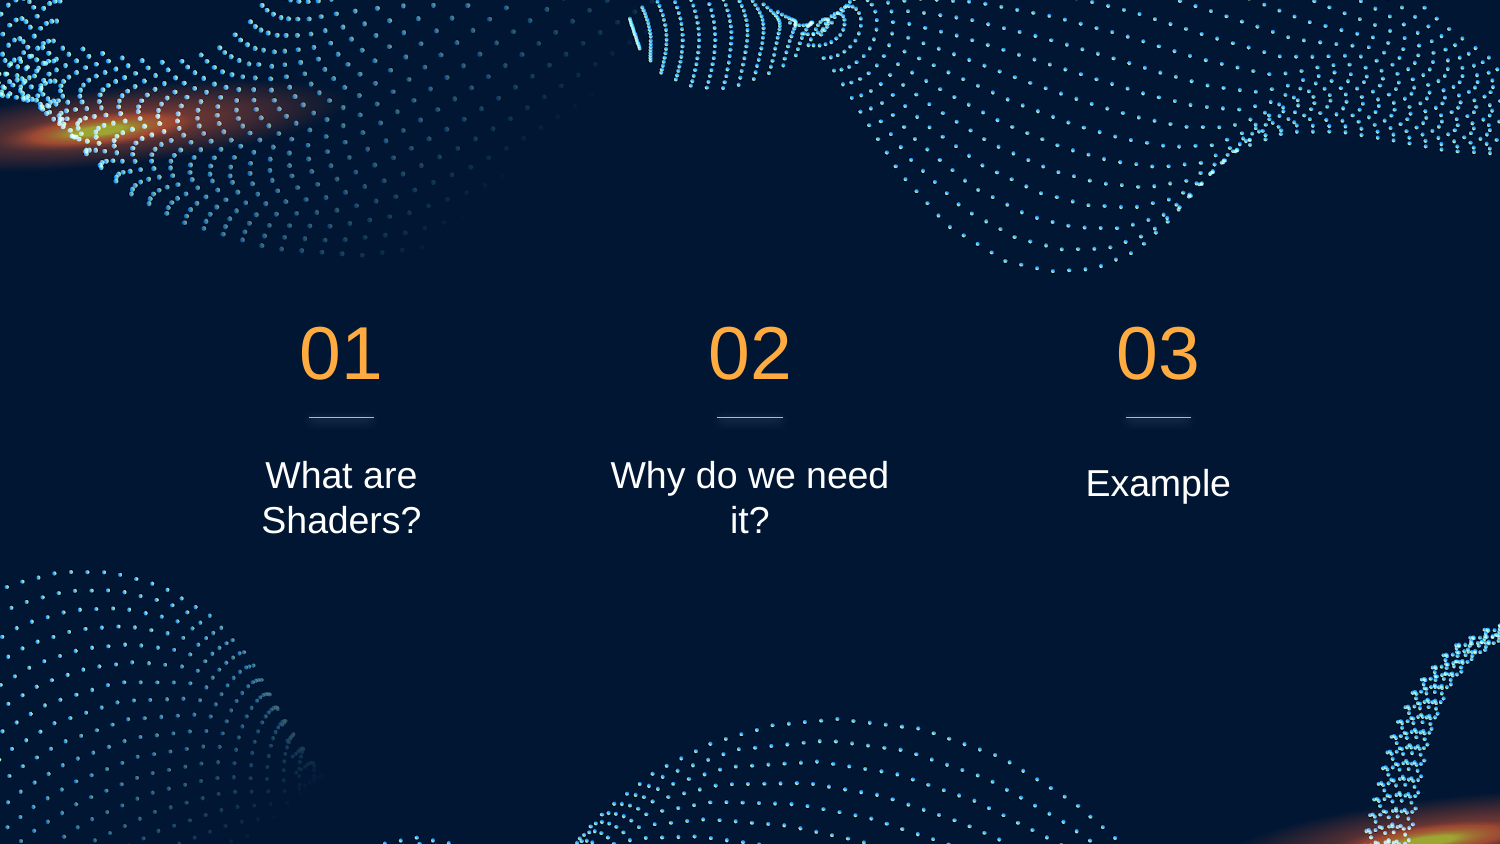

01
02
03
Example
What are Shaders?
# Why do we need it?